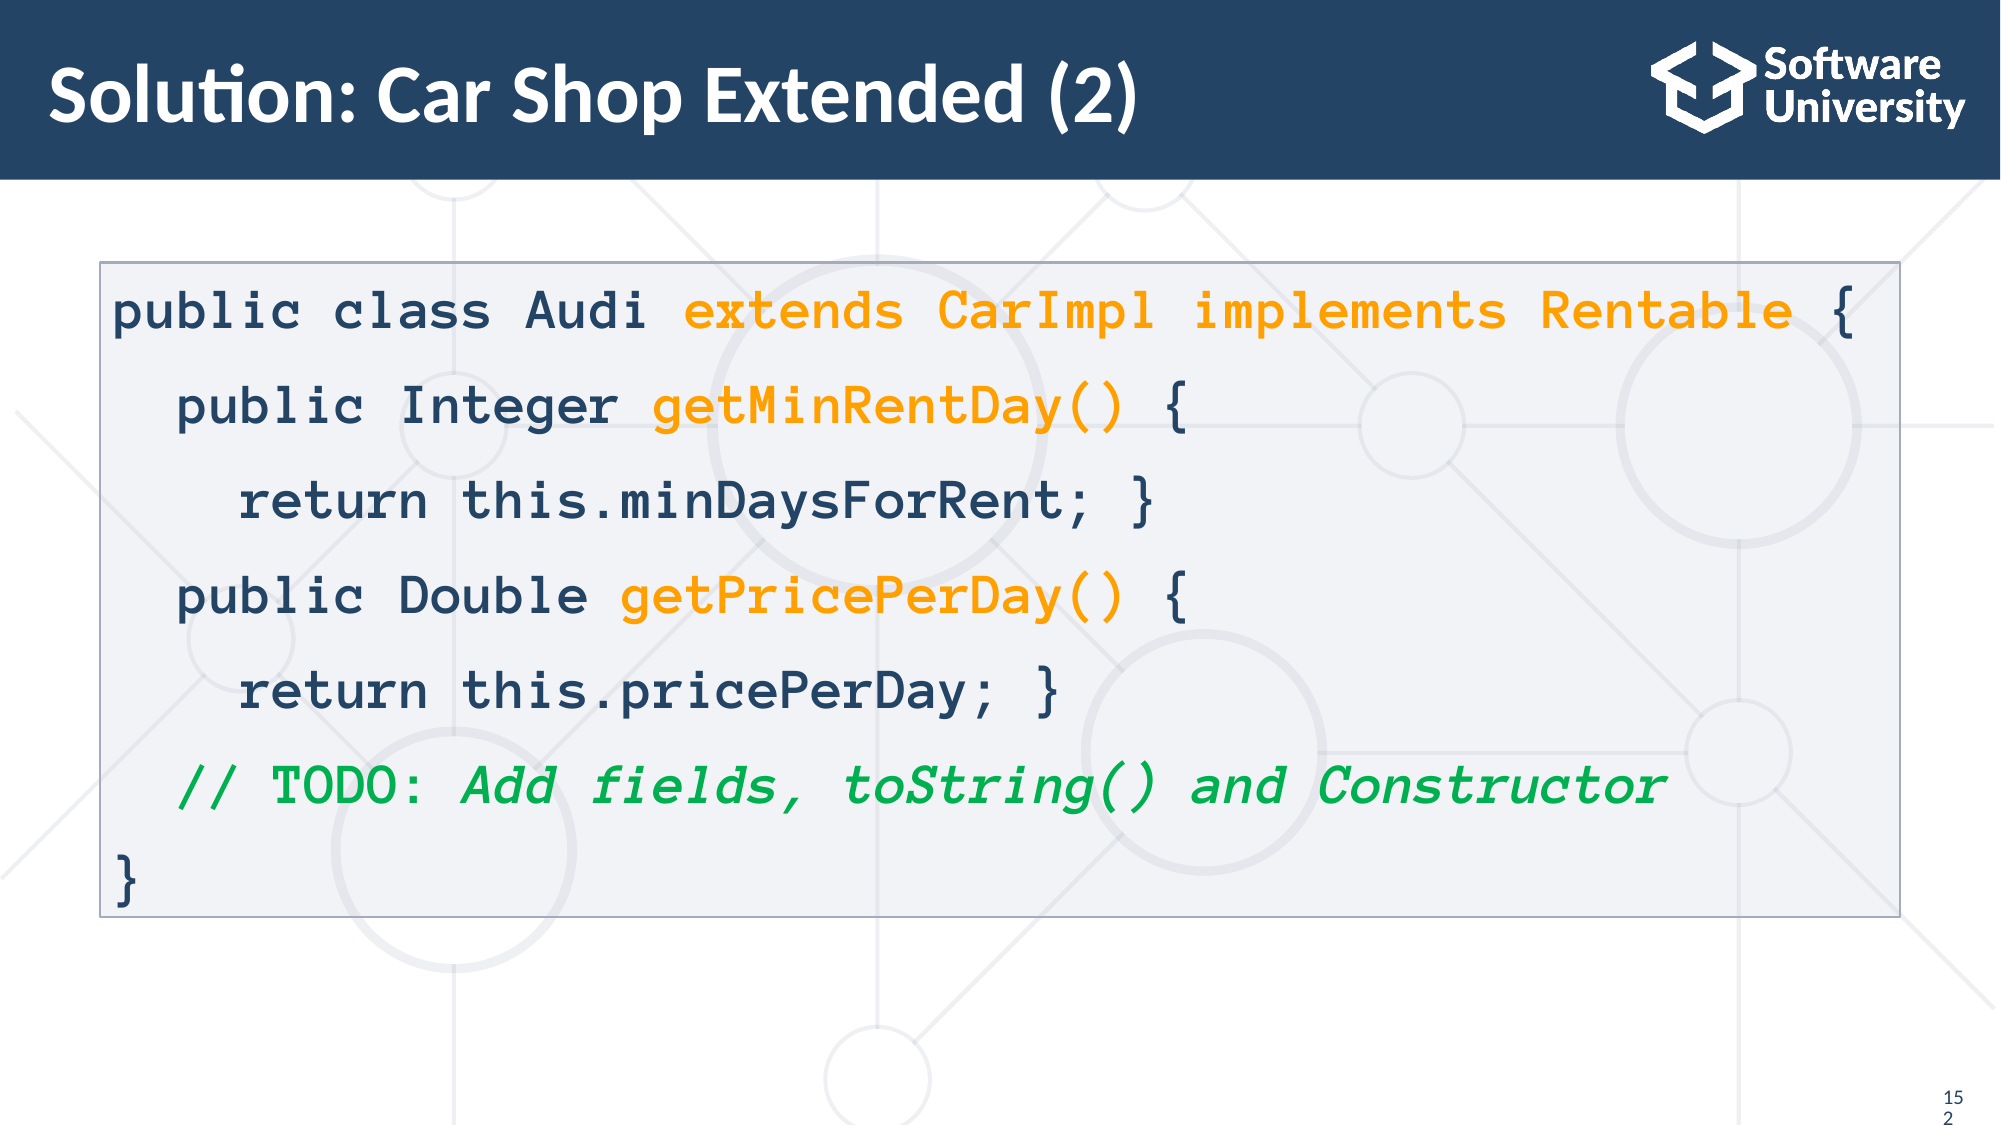

# Solution: Car Shop Extended (2)
public class Audi extends CarImpl implements Rentable {
  public Integer getMinRentDay() {
    return this.minDaysForRent; }
  public Double getPricePerDay() {
    return this.pricePerDay; }
  // TODO: Add fields, toString() and Constructor
}
152